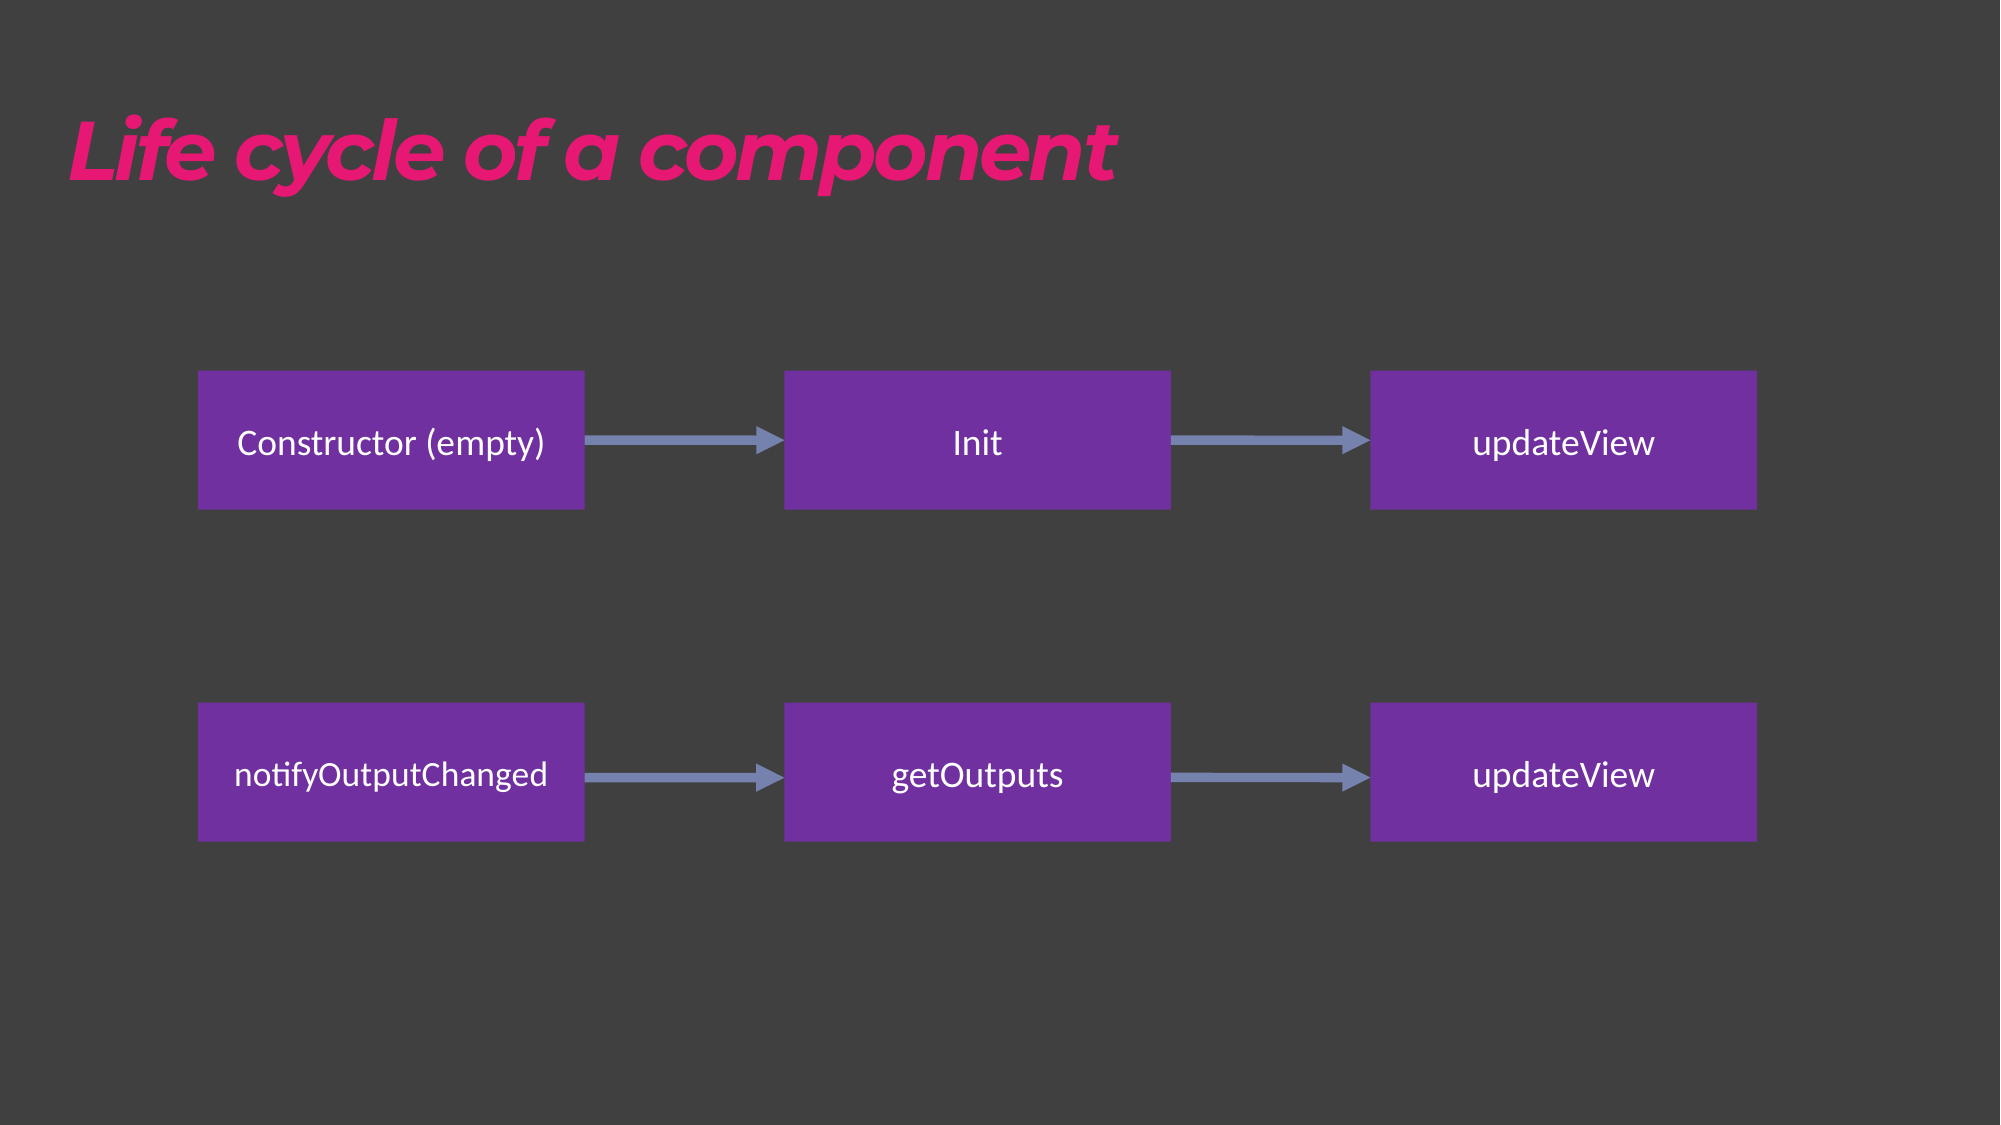

Life cycle of a component
Constructor (empty)
Init
updateView
notifyOutputChanged
getOutputs
updateView